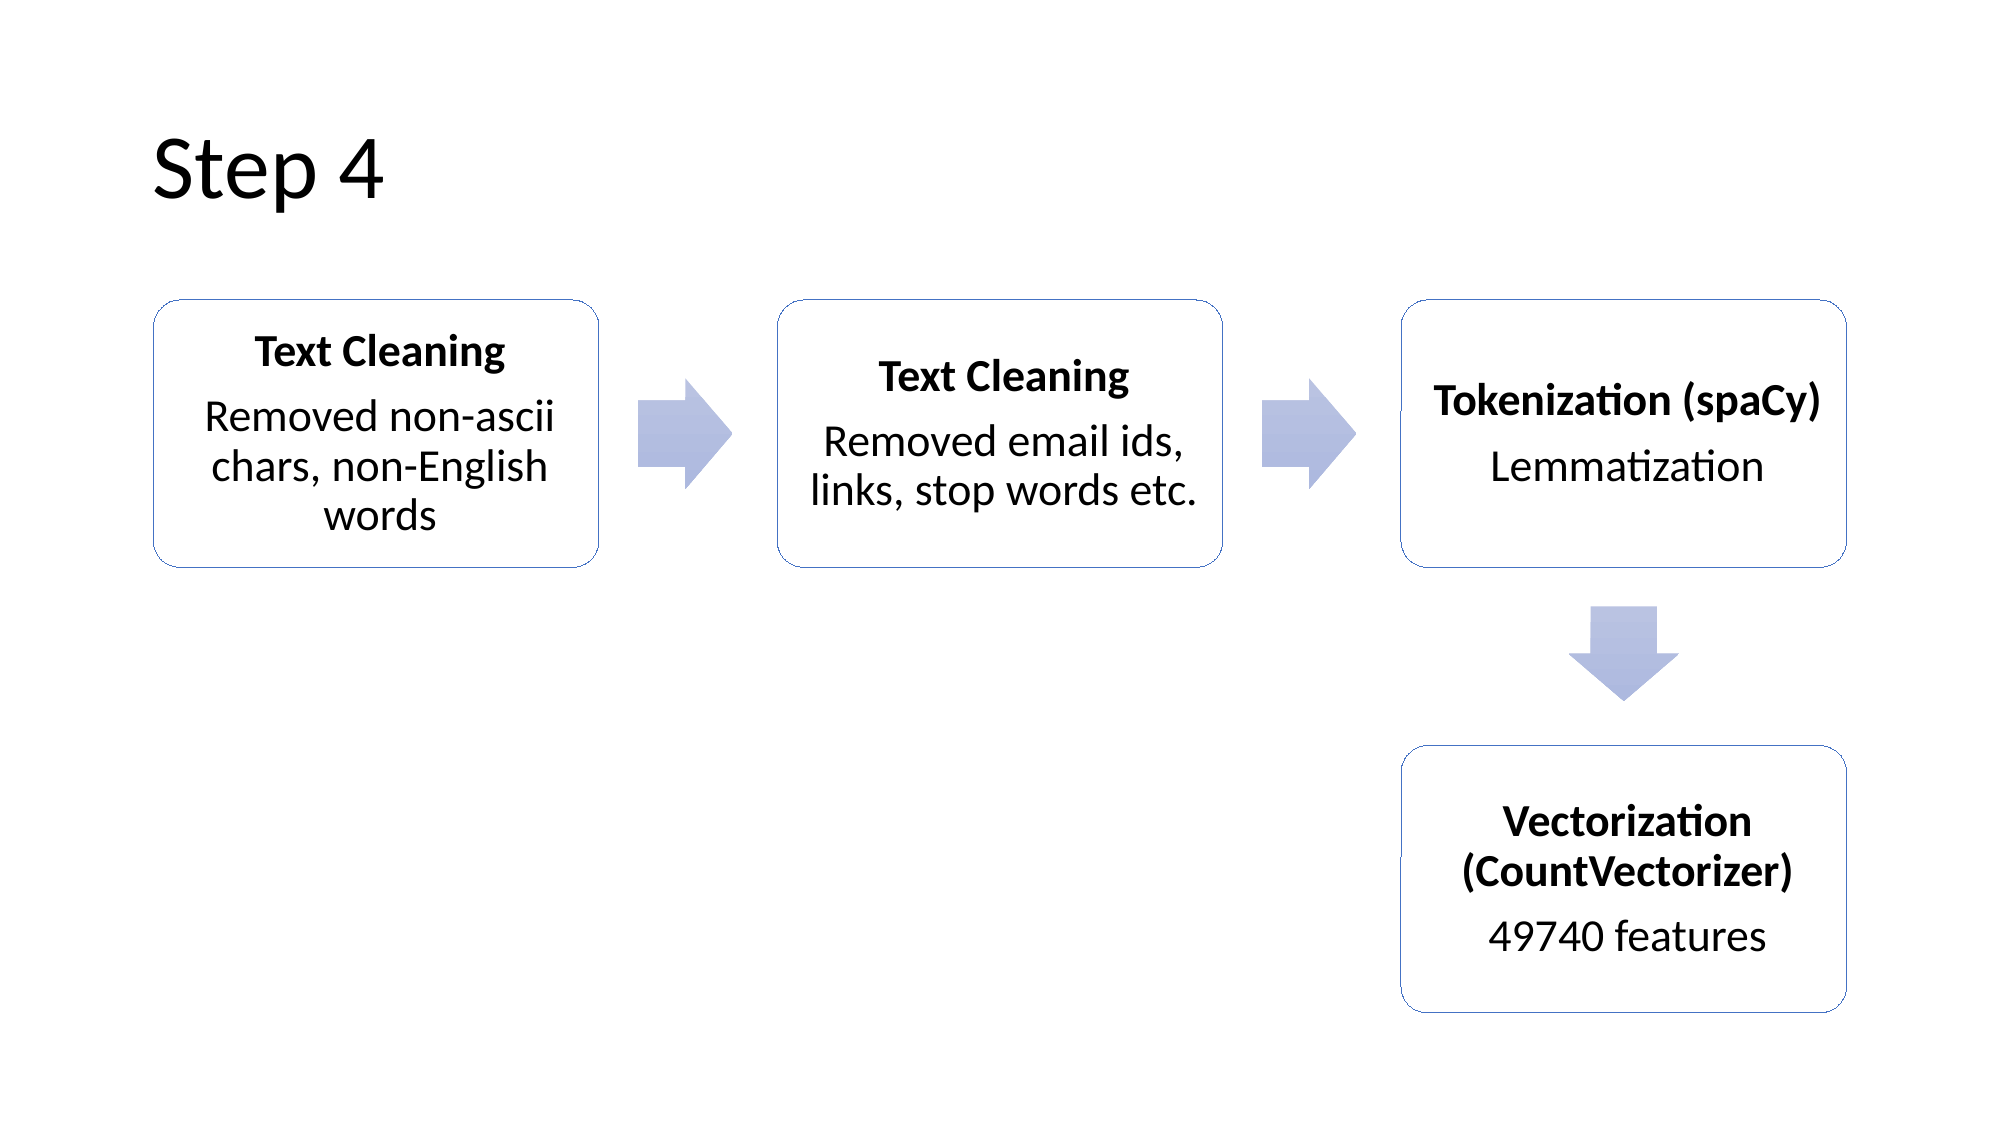

# Step 4
Text Cleaning
Removed non-ascii chars, non-English words

Text Cleaning
Removed email ids, links, stop words etc.

Tokenization (spaCy)
Lemmatization

Vectorization (CountVectorizer)
49740 features